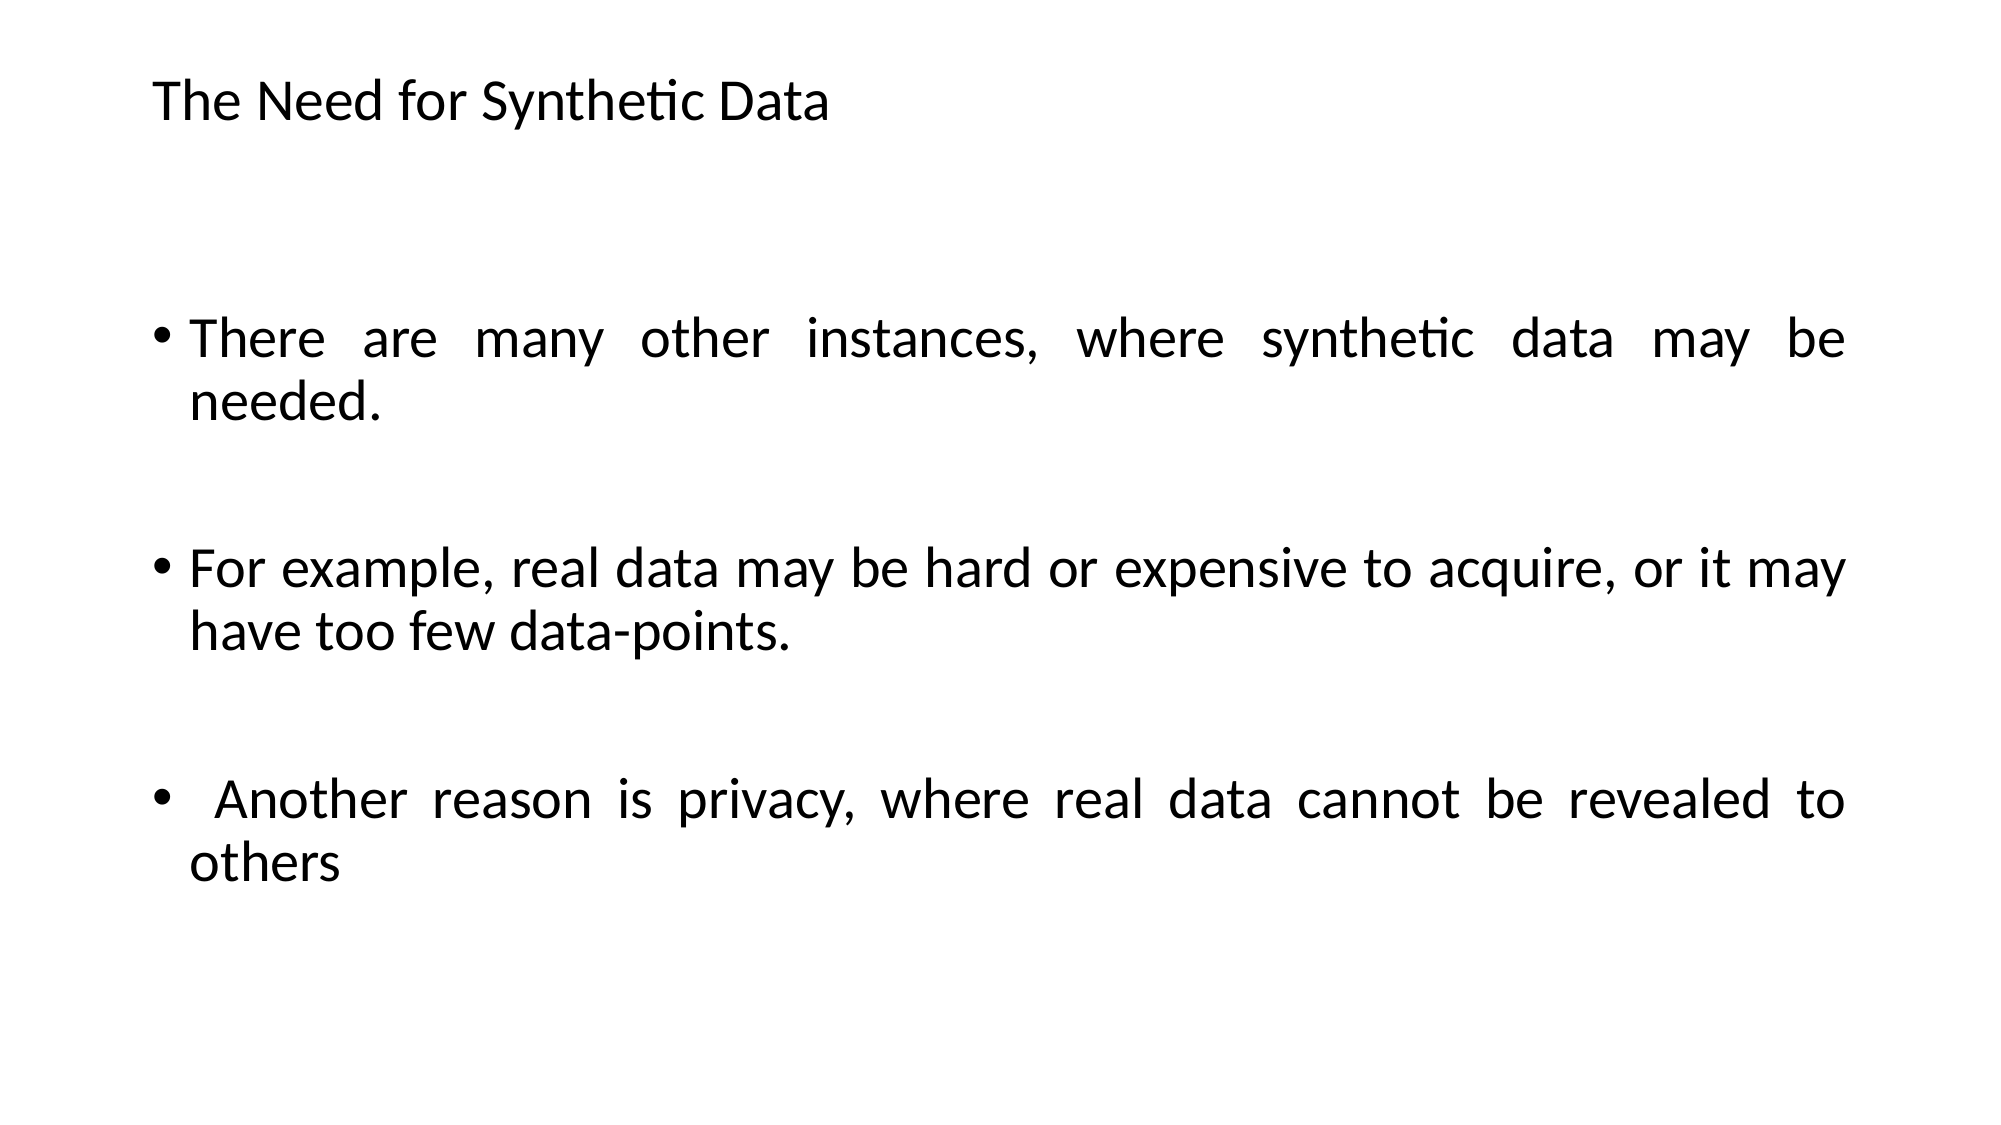

# The Need for Synthetic Data
There are many other instances, where synthetic data may be needed.

For example, real data may be hard or expensive to acquire, or it may have too few data-points.

 Another reason is privacy, where real data cannot be revealed to others